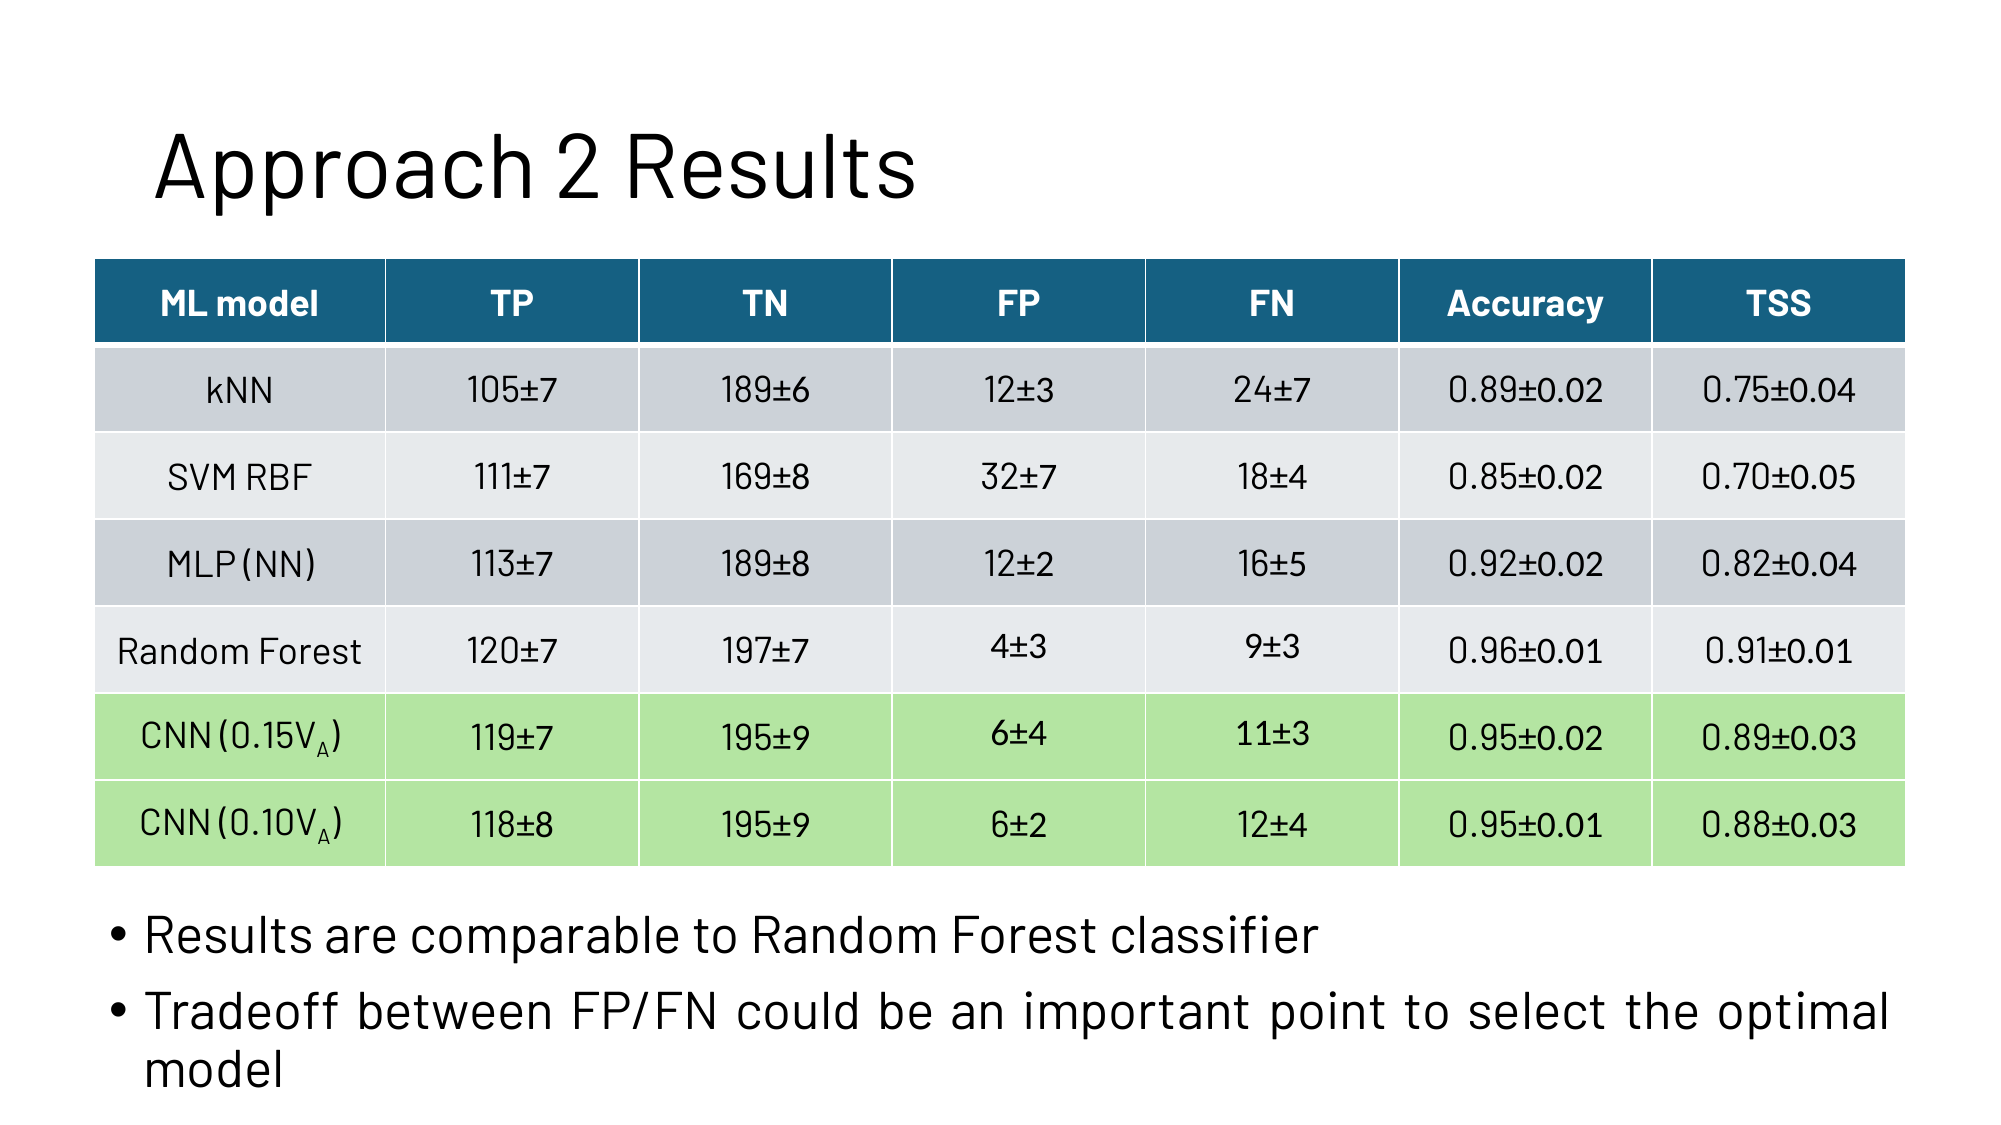

# Approach 2 Results
| ML model | TP | TN | FP | FN | Accuracy | TSS |
| --- | --- | --- | --- | --- | --- | --- |
| kNN | 105±7 | 189±6 | 12±3 | 24±7 | 0.89±0.02 | 0.75±0.04 |
| SVM RBF | 111±7 | 169±8 | 32±7 | 18±4 | 0.85±0.02 | 0.70±0.05 |
| MLP (NN) | 113±7 | 189±8 | 12±2 | 16±5 | 0.92±0.02 | 0.82±0.04 |
| Random Forest | 120±7 | 197±7 | 4±3 | 9±3 | 0.96±0.01 | 0.91±0.01 |
| CNN (0.15VA) | 119±7 | 195±9 | 6±4 | 11±3 | 0.95±0.02 | 0.89±0.03 |
| CNN (0.10VA) | 118±8 | 195±9 | 6±2 | 12±4 | 0.95±0.01 | 0.88±0.03 |
Results are comparable to Random Forest classifier
Tradeoff between FP/FN could be an important point to select the optimal model